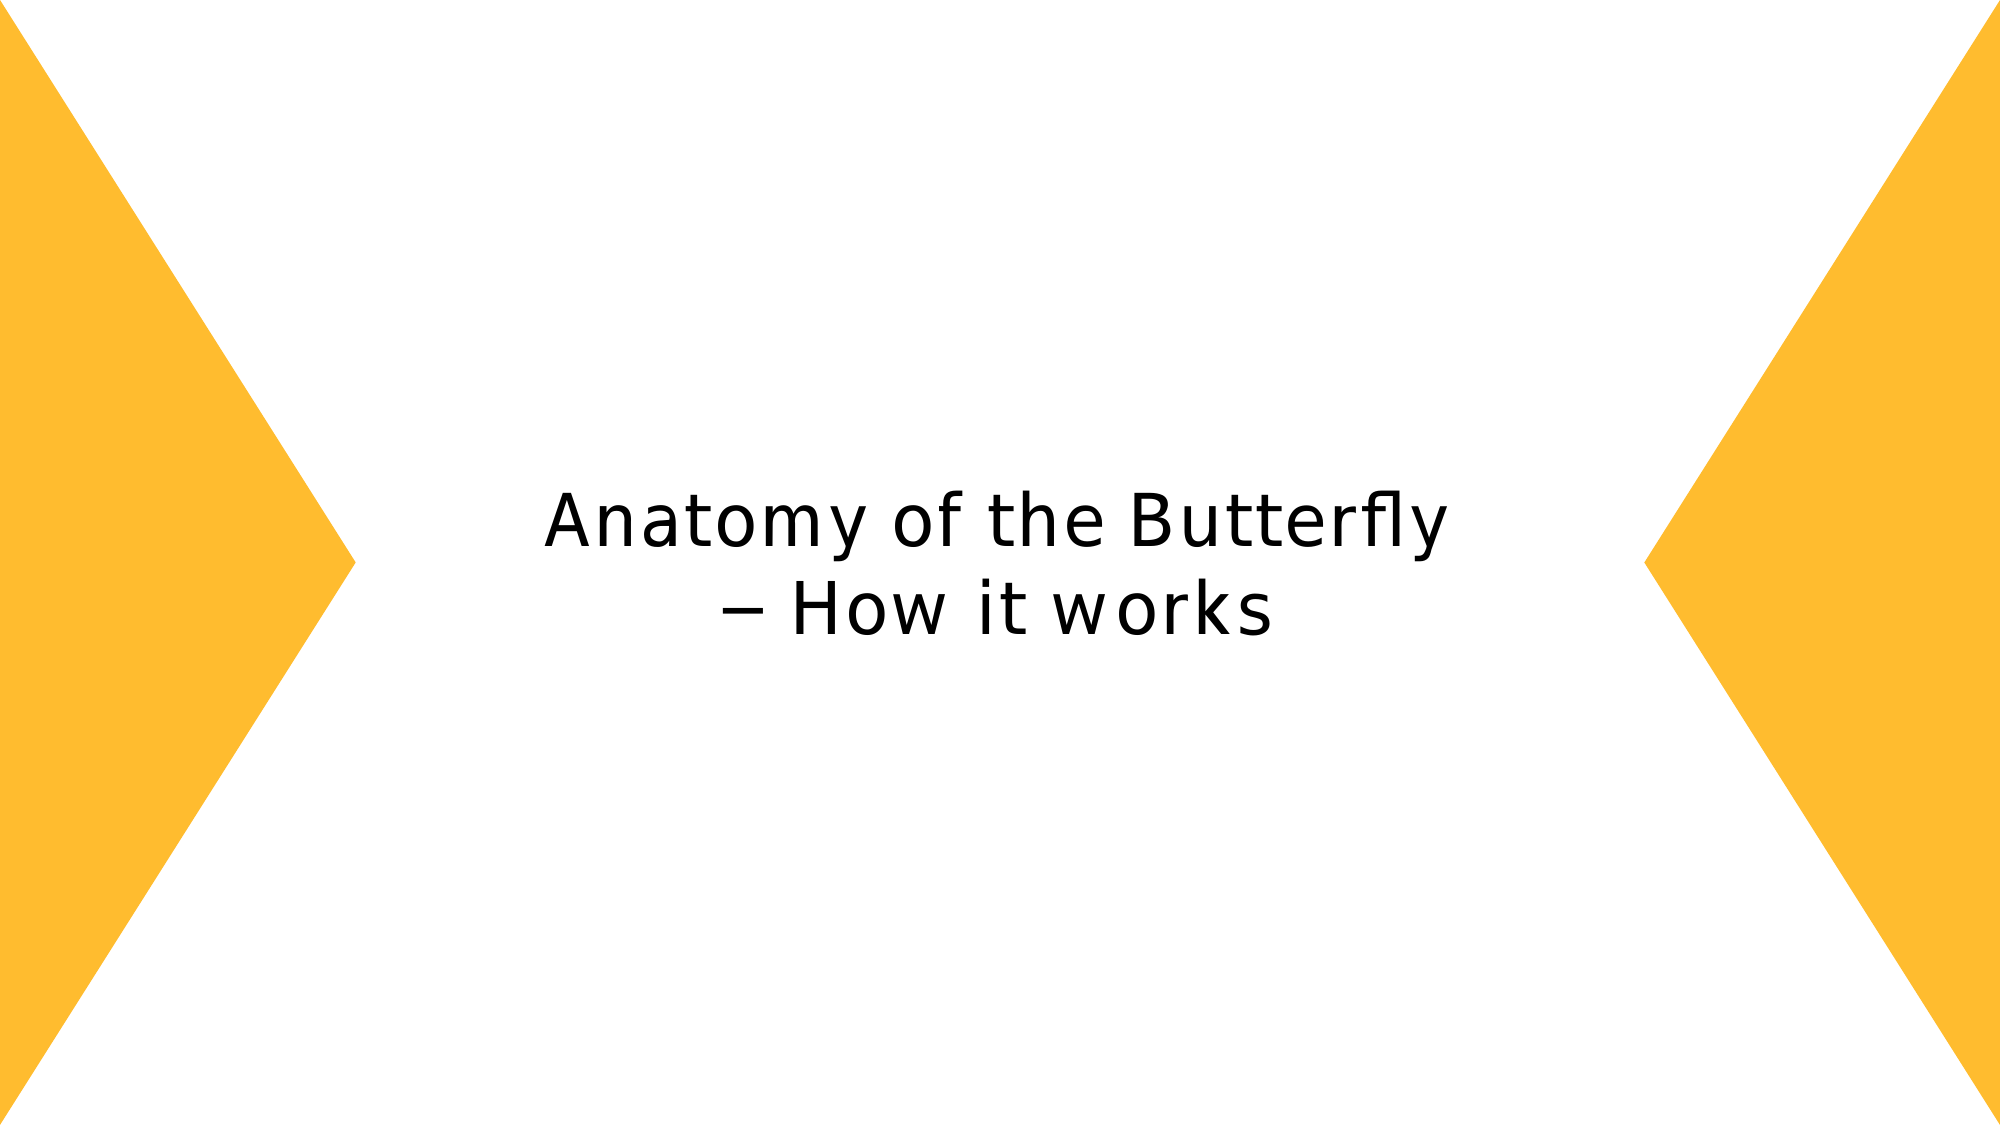

Anatomy of the Butterfly – How it works